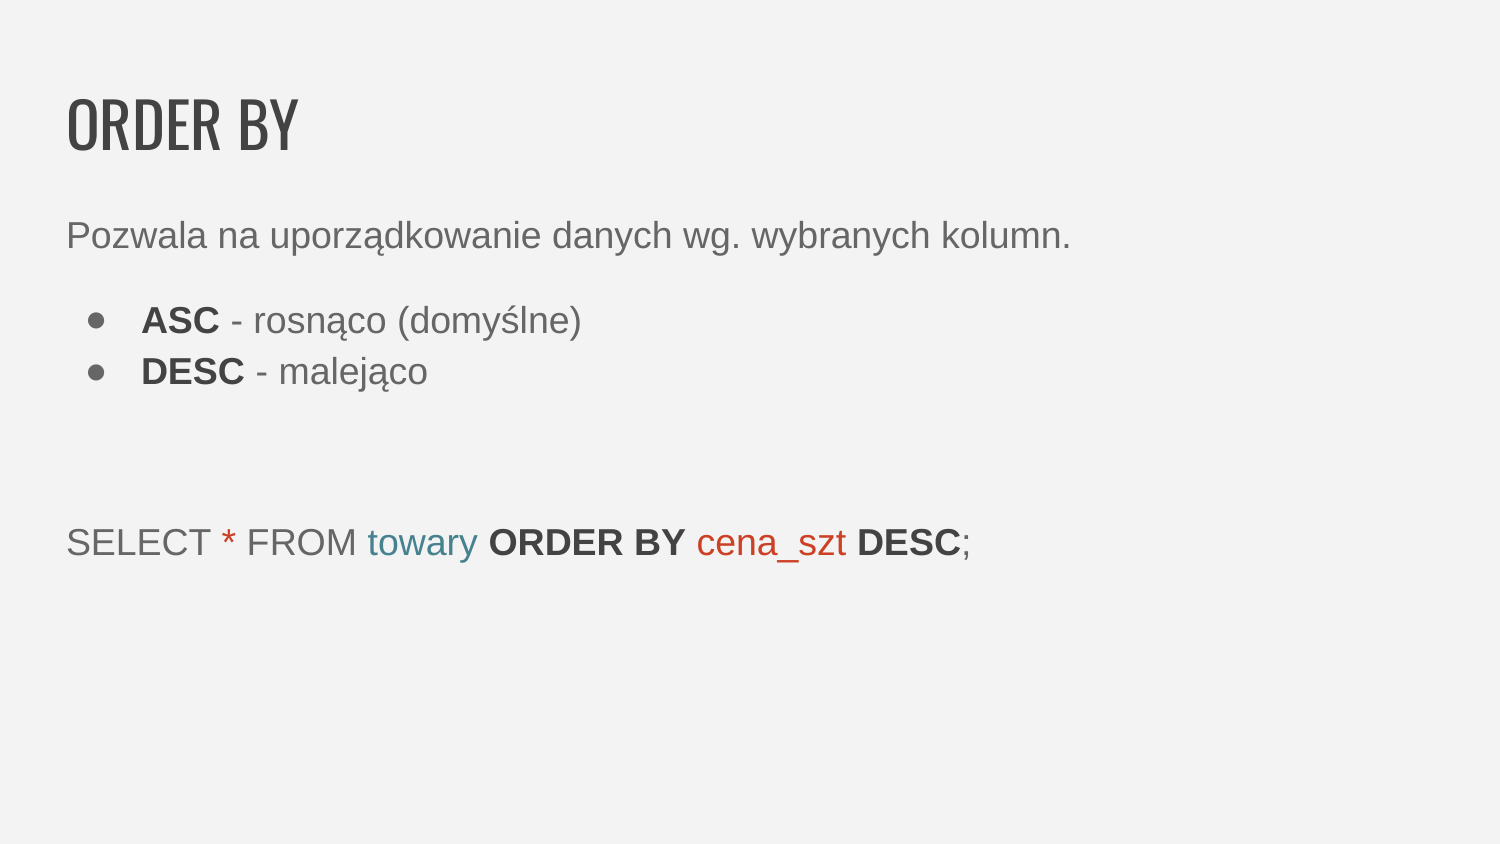

# ORDER BY
Pozwala na uporządkowanie danych wg. wybranych kolumn.
ASC - rosnąco (domyślne)
DESC - malejąco

SELECT * FROM towary ORDER BY cena_szt DESC;